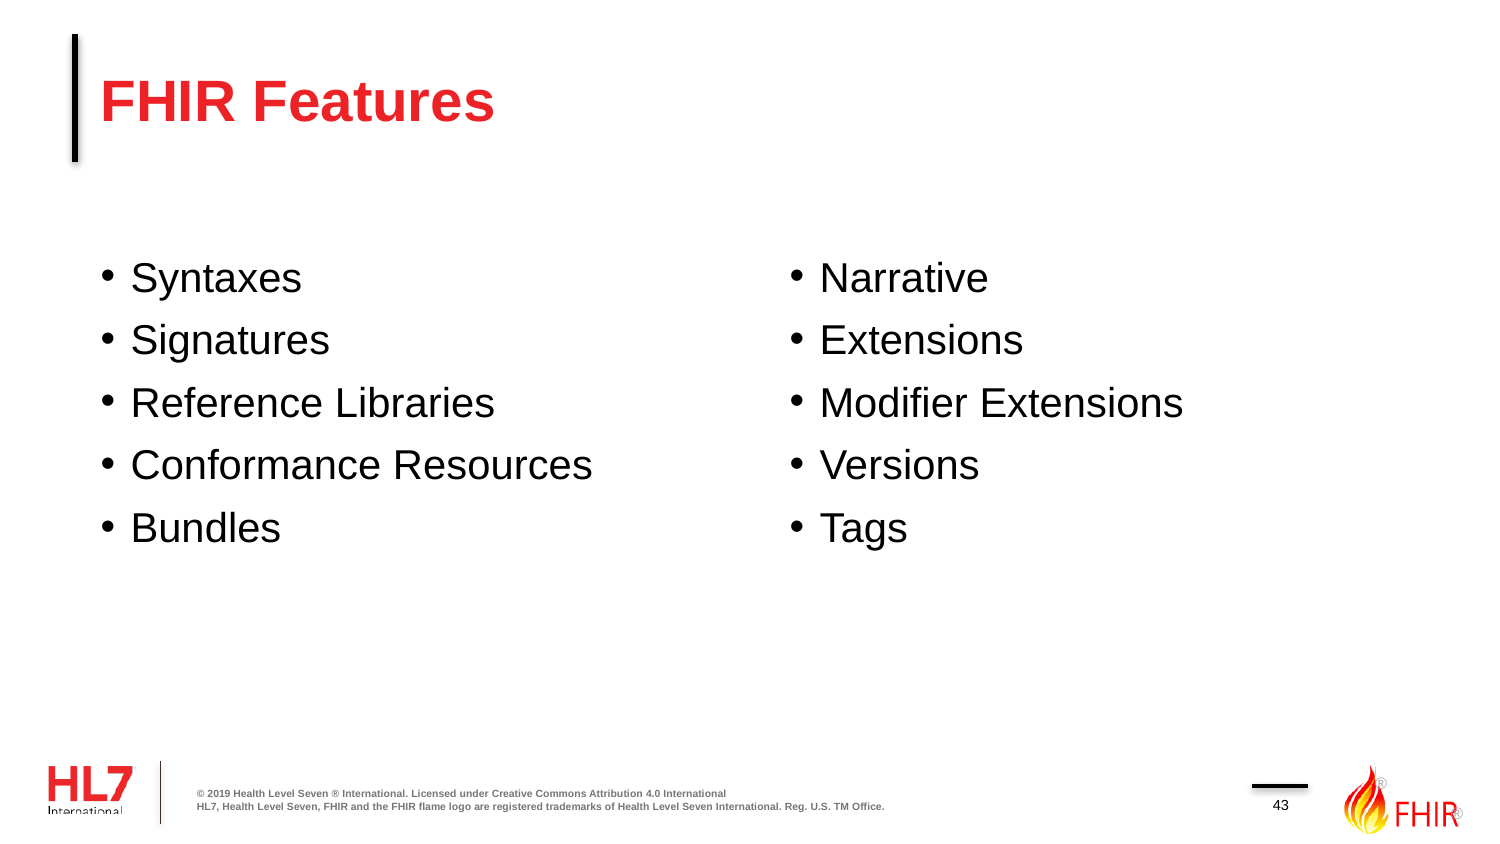

# FHIR Features
Syntaxes
Signatures
Reference Libraries
Conformance Resources
Bundles
Narrative
Extensions
Modifier Extensions
Versions
Tags
© 2019 Health Level Seven ® International. Licensed under Creative Commons Attribution 4.0 International
HL7, Health Level Seven, FHIR and the FHIR flame logo are registered trademarks of Health Level Seven International. Reg. U.S. TM Office.
43